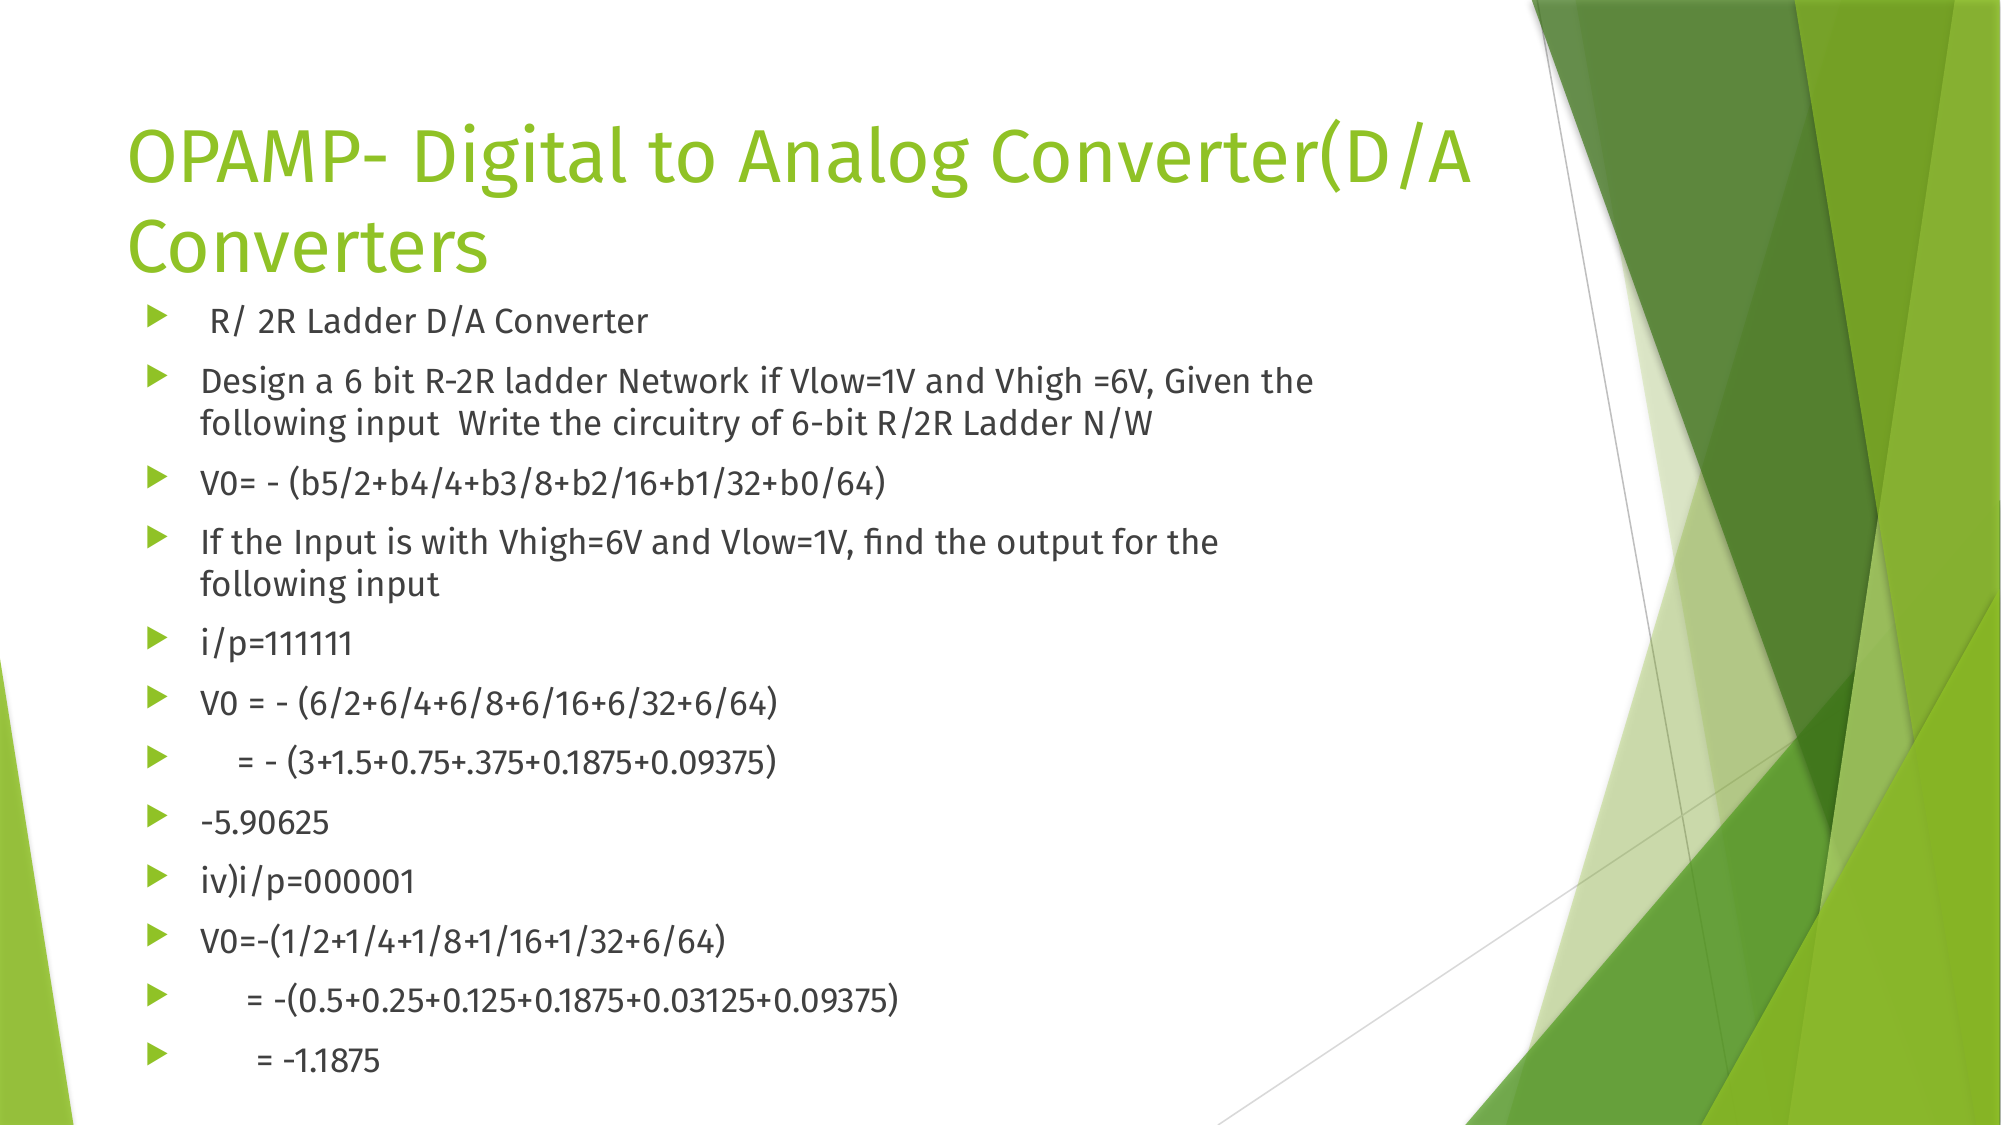

# OPAMP- Digital to Analog Converter(D/A Converters
 R/ 2R Ladder D/A Converter
Design a 6 bit R-2R ladder Network if Vlow=1V and Vhigh =6V, Given the following input  Write the circuitry of 6-bit R/2R Ladder N/W
V0= - (b5/2+b4/4+b3/8+b2/16+b1/32+b0/64)
If the Input is with Vhigh=6V and Vlow=1V, find the output for the following input
i/p=111111
V0 = - (6/2+6/4+6/8+6/16+6/32+6/64)
    = - (3+1.5+0.75+.375+0.1875+0.09375)
-5.90625
iv)i/p=000001
V0=-(1/2+1/4+1/8+1/16+1/32+6/64)
     = -(0.5+0.25+0.125+0.1875+0.03125+0.09375)
      = -1.1875